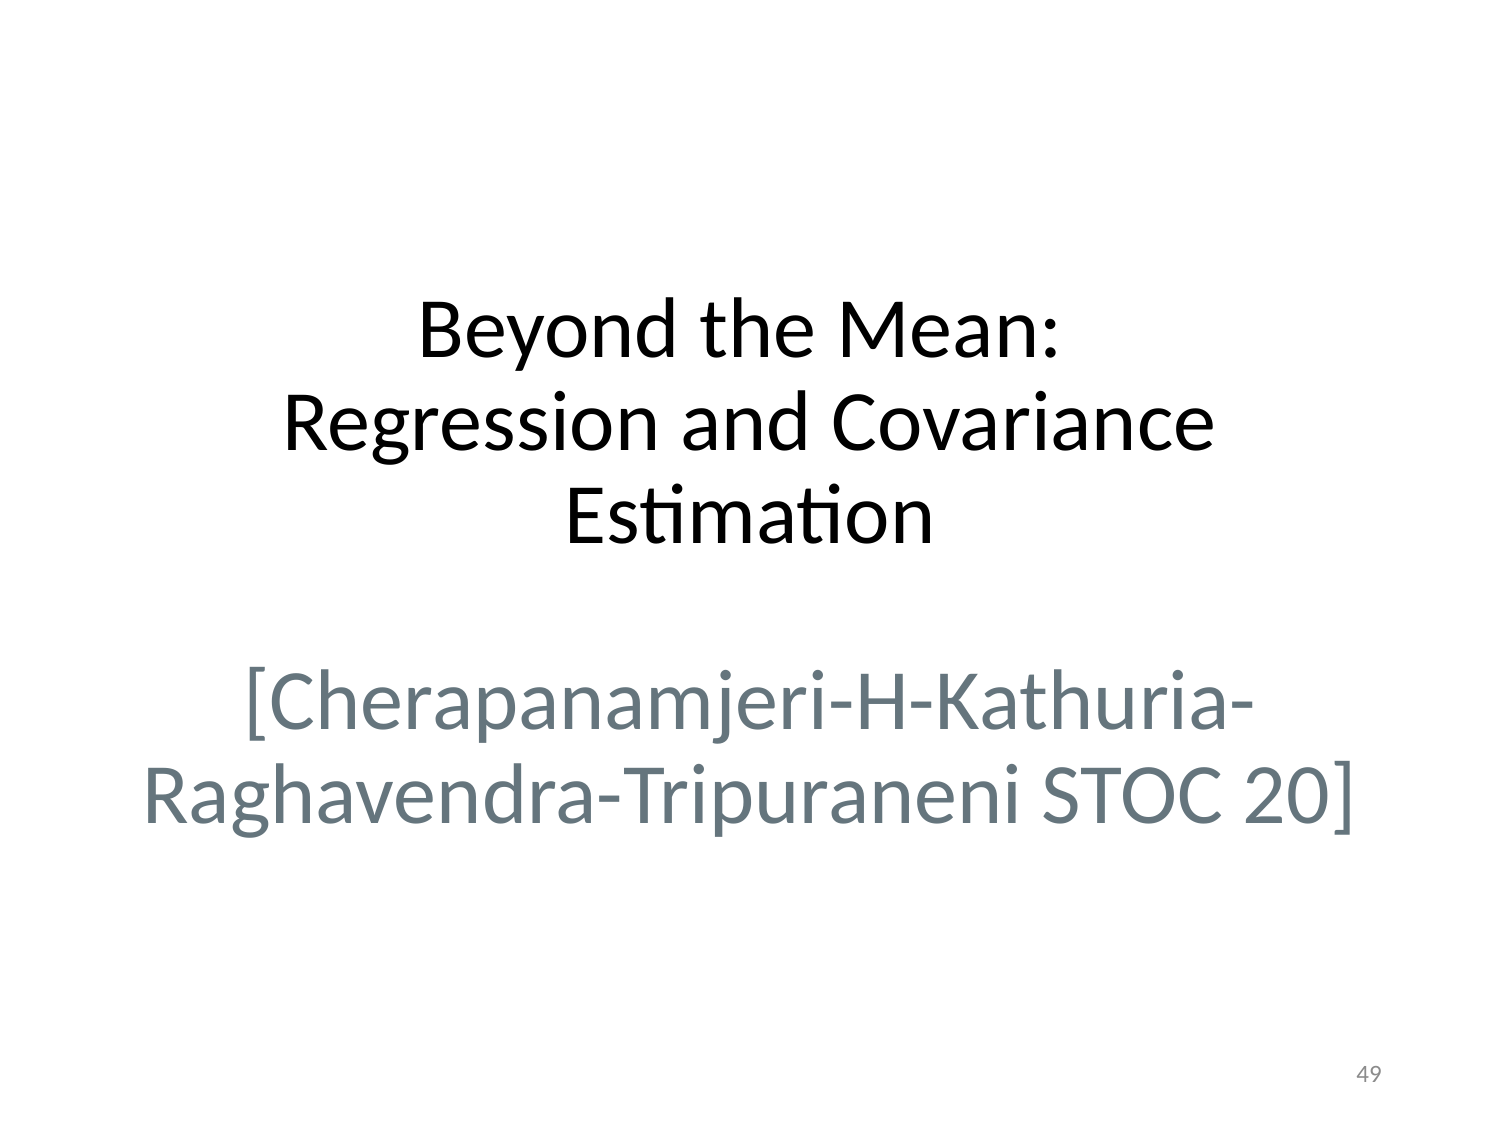

# Beyond the Mean: Regression and Covariance Estimation [Cherapanamjeri-H-Kathuria-Raghavendra-Tripuraneni STOC 20]
49